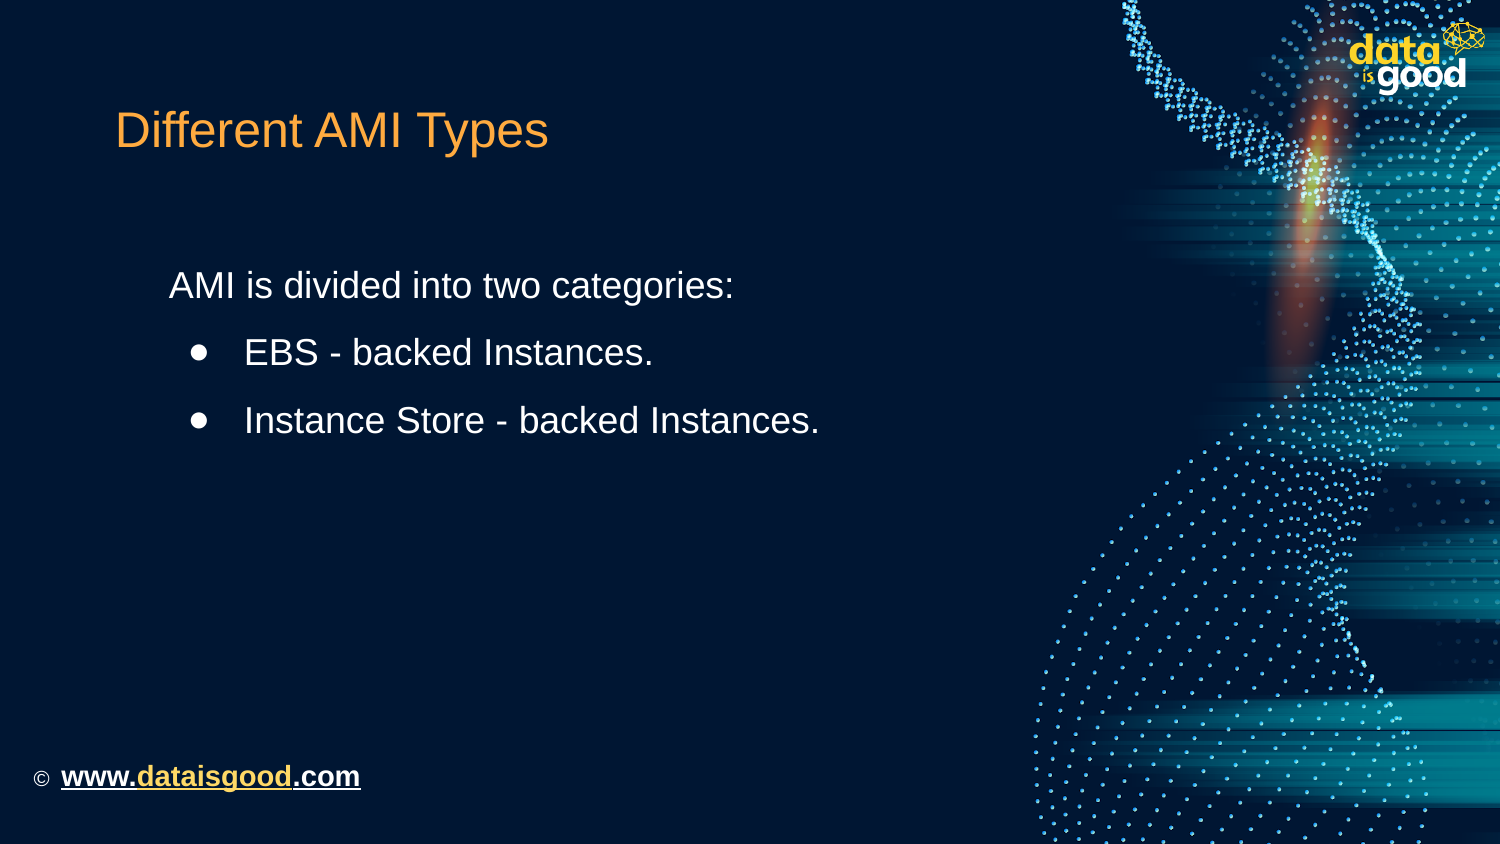

# Different AMI Types
AMI is divided into two categories:
EBS - backed Instances.
Instance Store - backed Instances.